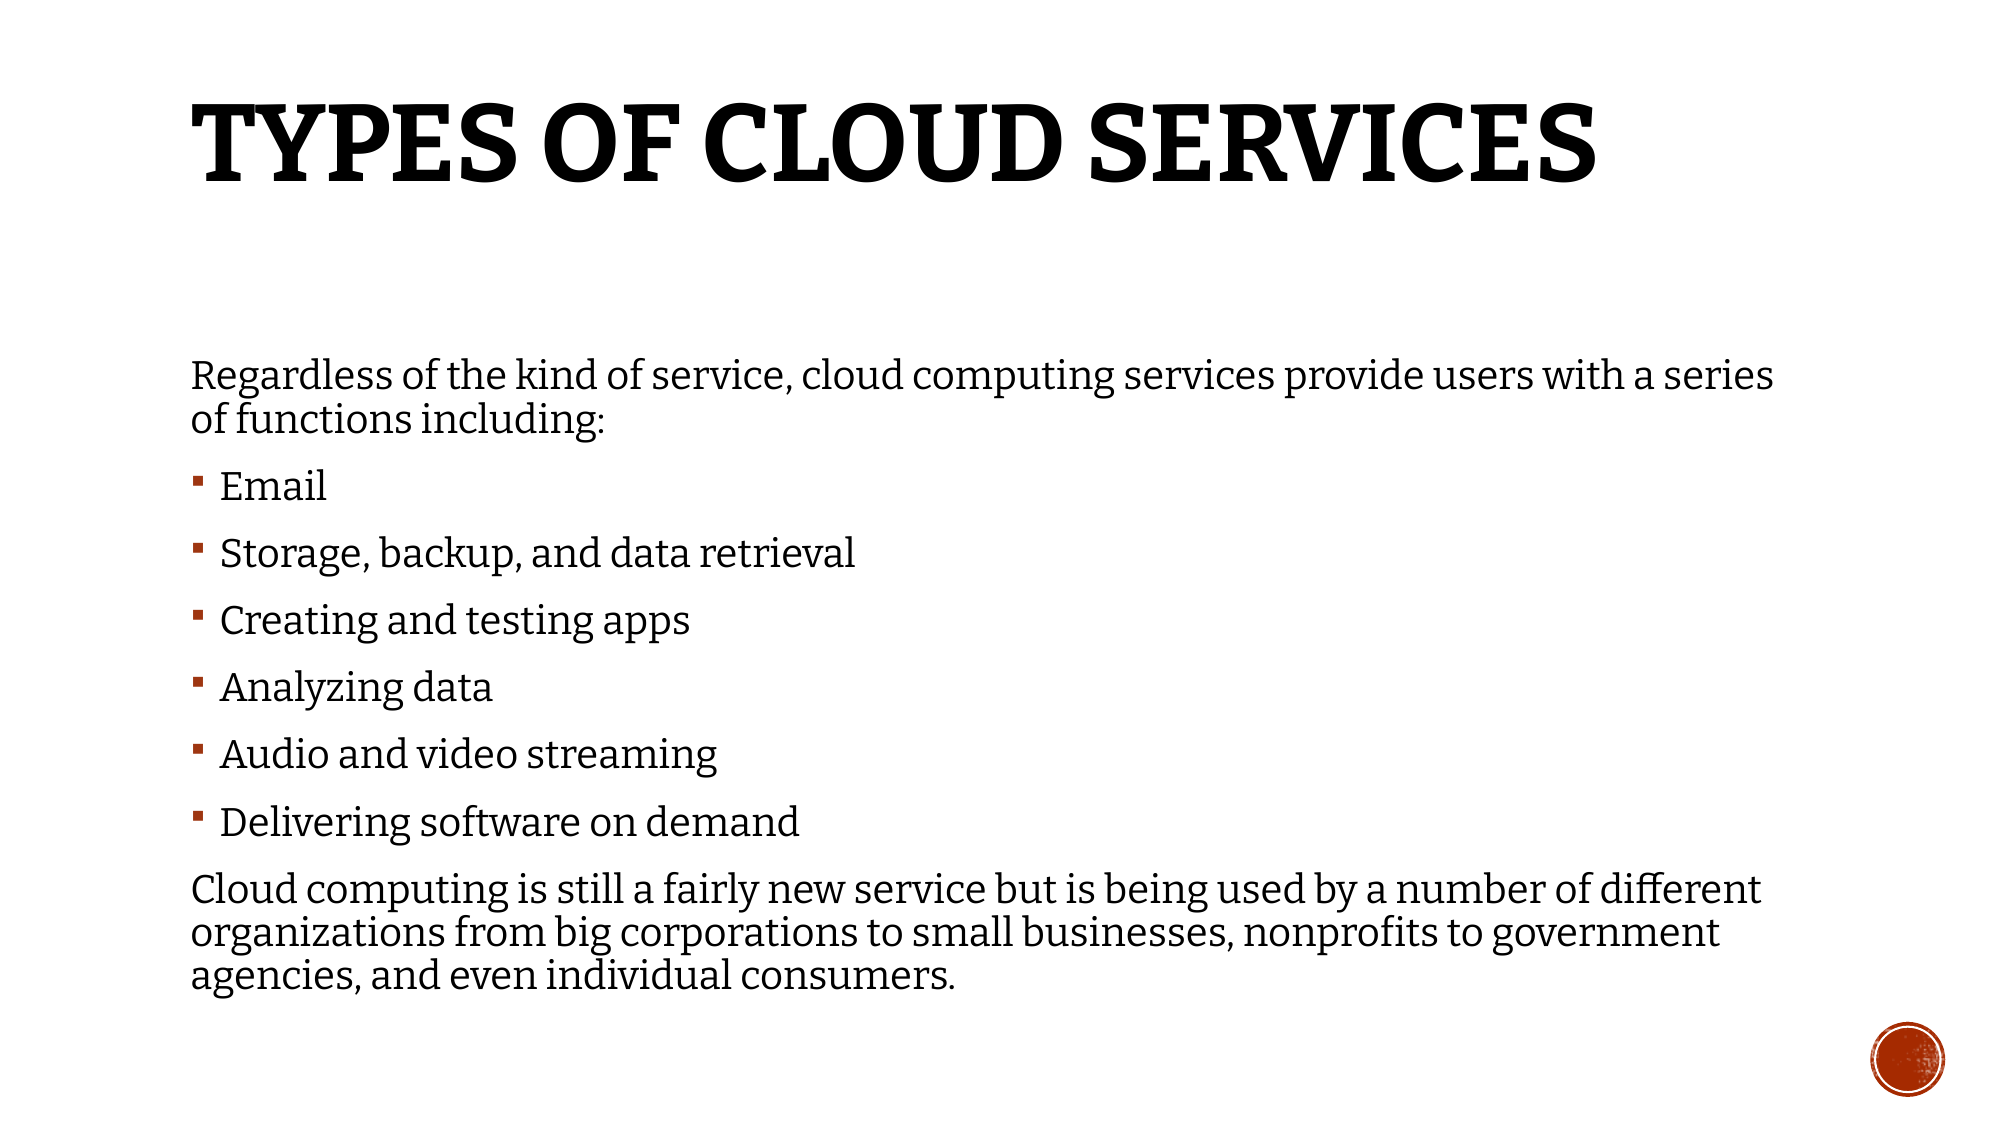

# Types Of Cloud Services
Regardless of the kind of service, cloud computing services provide users with a series of functions including:
Email
Storage, backup, and data retrieval
Creating and testing apps
Analyzing data
Audio and video streaming
Delivering software on demand
Cloud computing is still a fairly new service but is being used by a number of different organizations from big corporations to small businesses, nonprofits to government agencies, and even individual consumers.